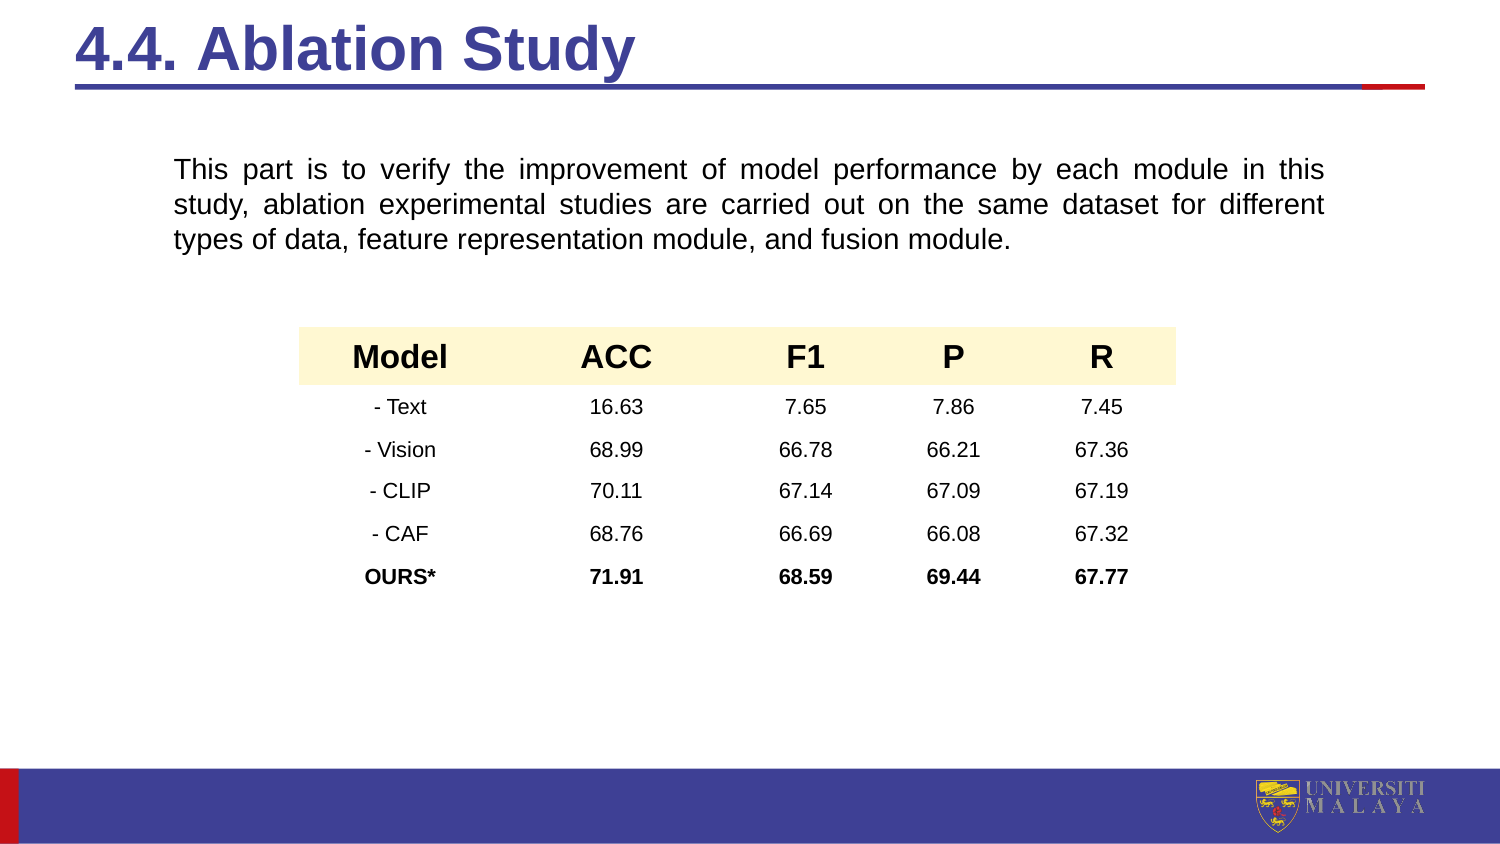

# 4.4. Ablation Study
This part is to verify the improvement of model performance by each module in this study, ablation experimental studies are carried out on the same dataset for different types of data, feature representation module, and fusion module.
| Model | ACC | F1 | P | R |
| --- | --- | --- | --- | --- |
| - Text | 16.63 | 7.65 | 7.86 | 7.45 |
| - Vision | 68.99 | 66.78 | 66.21 | 67.36 |
| - CLIP | 70.11 | 67.14 | 67.09 | 67.19 |
| - CAF | 68.76 | 66.69 | 66.08 | 67.32 |
| OURS\* | 71.91 | 68.59 | 69.44 | 67.77 |